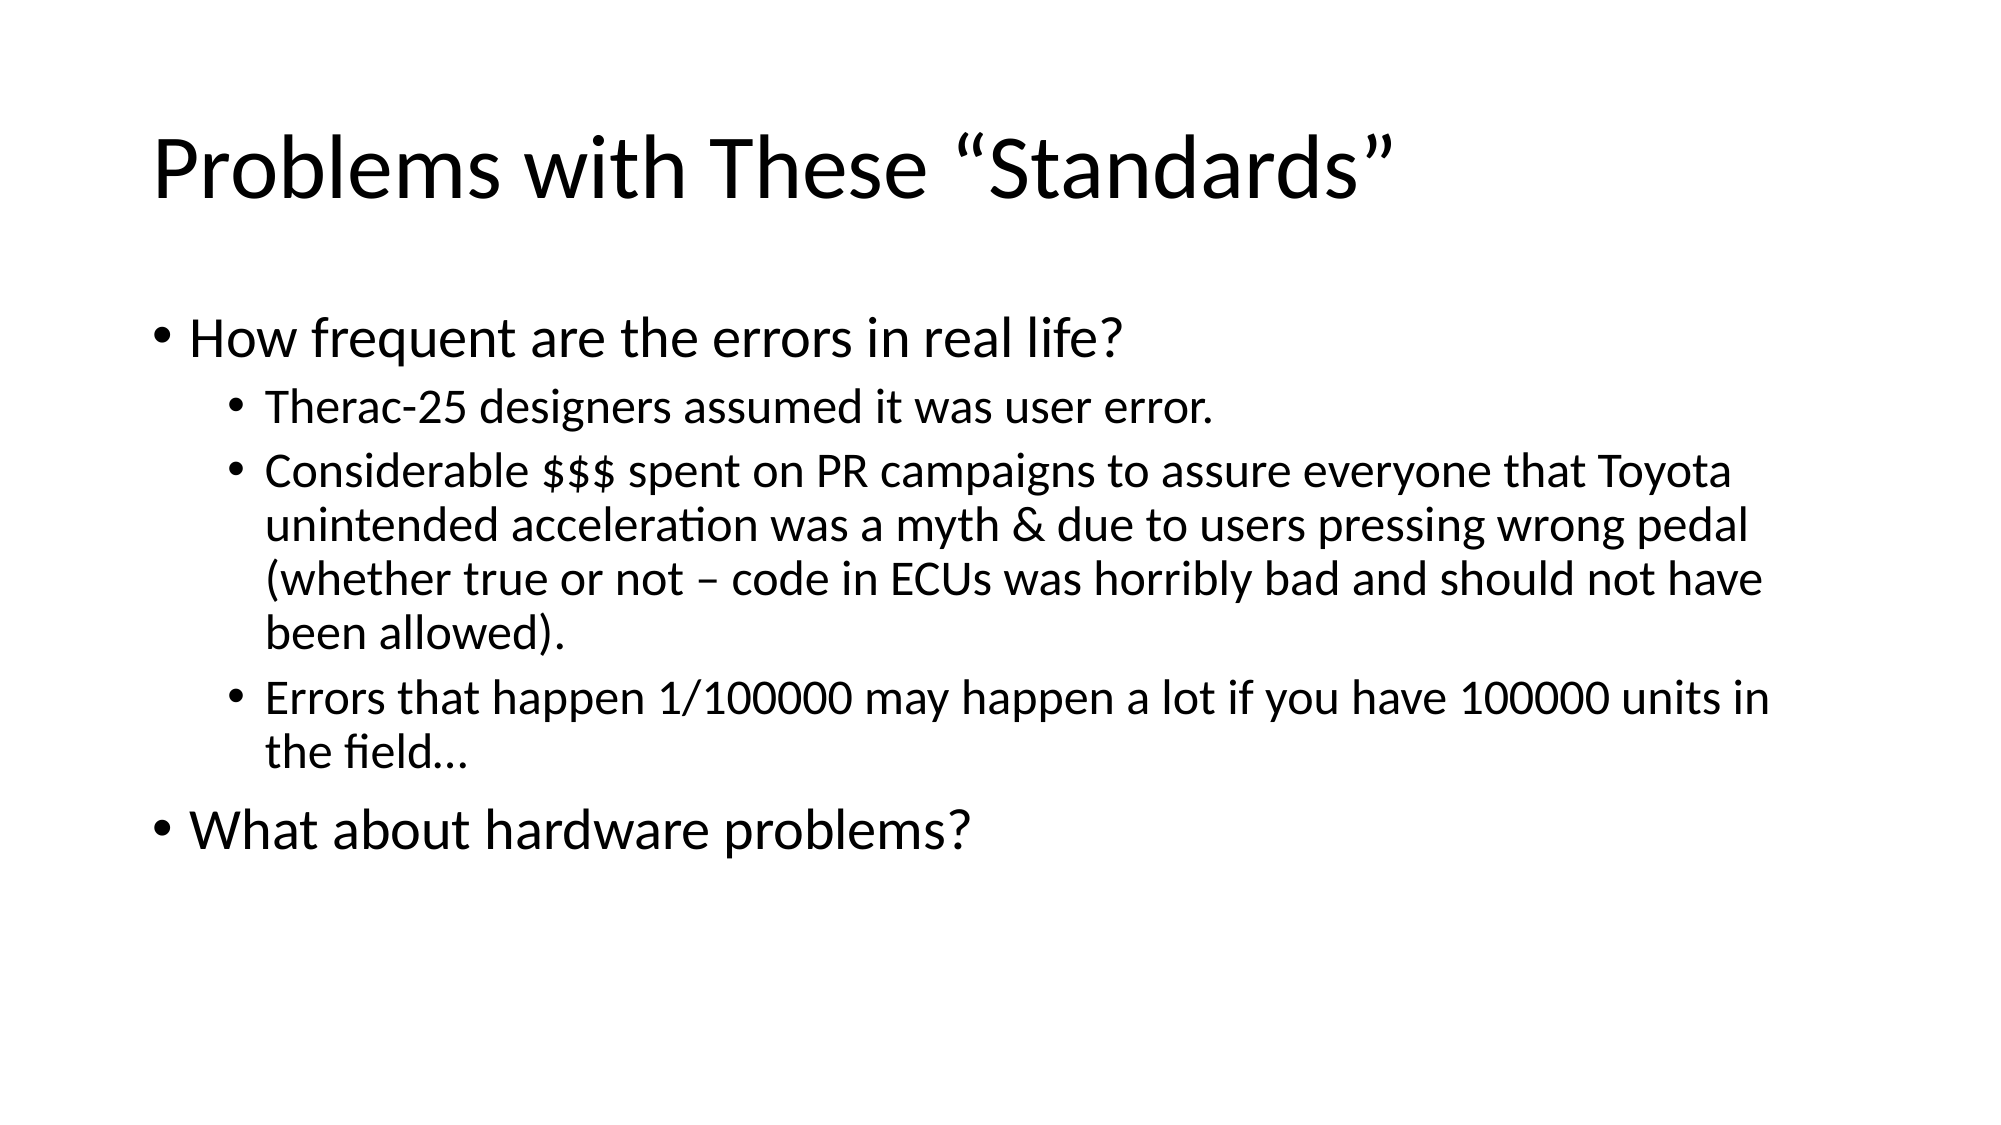

# Problems with These “Standards”
How frequent are the errors in real life?
Therac-25 designers assumed it was user error.
Considerable $$$ spent on PR campaigns to assure everyone that Toyota unintended acceleration was a myth & due to users pressing wrong pedal (whether true or not – code in ECUs was horribly bad and should not have been allowed).
Errors that happen 1/100000 may happen a lot if you have 100000 units in the field…
What about hardware problems?